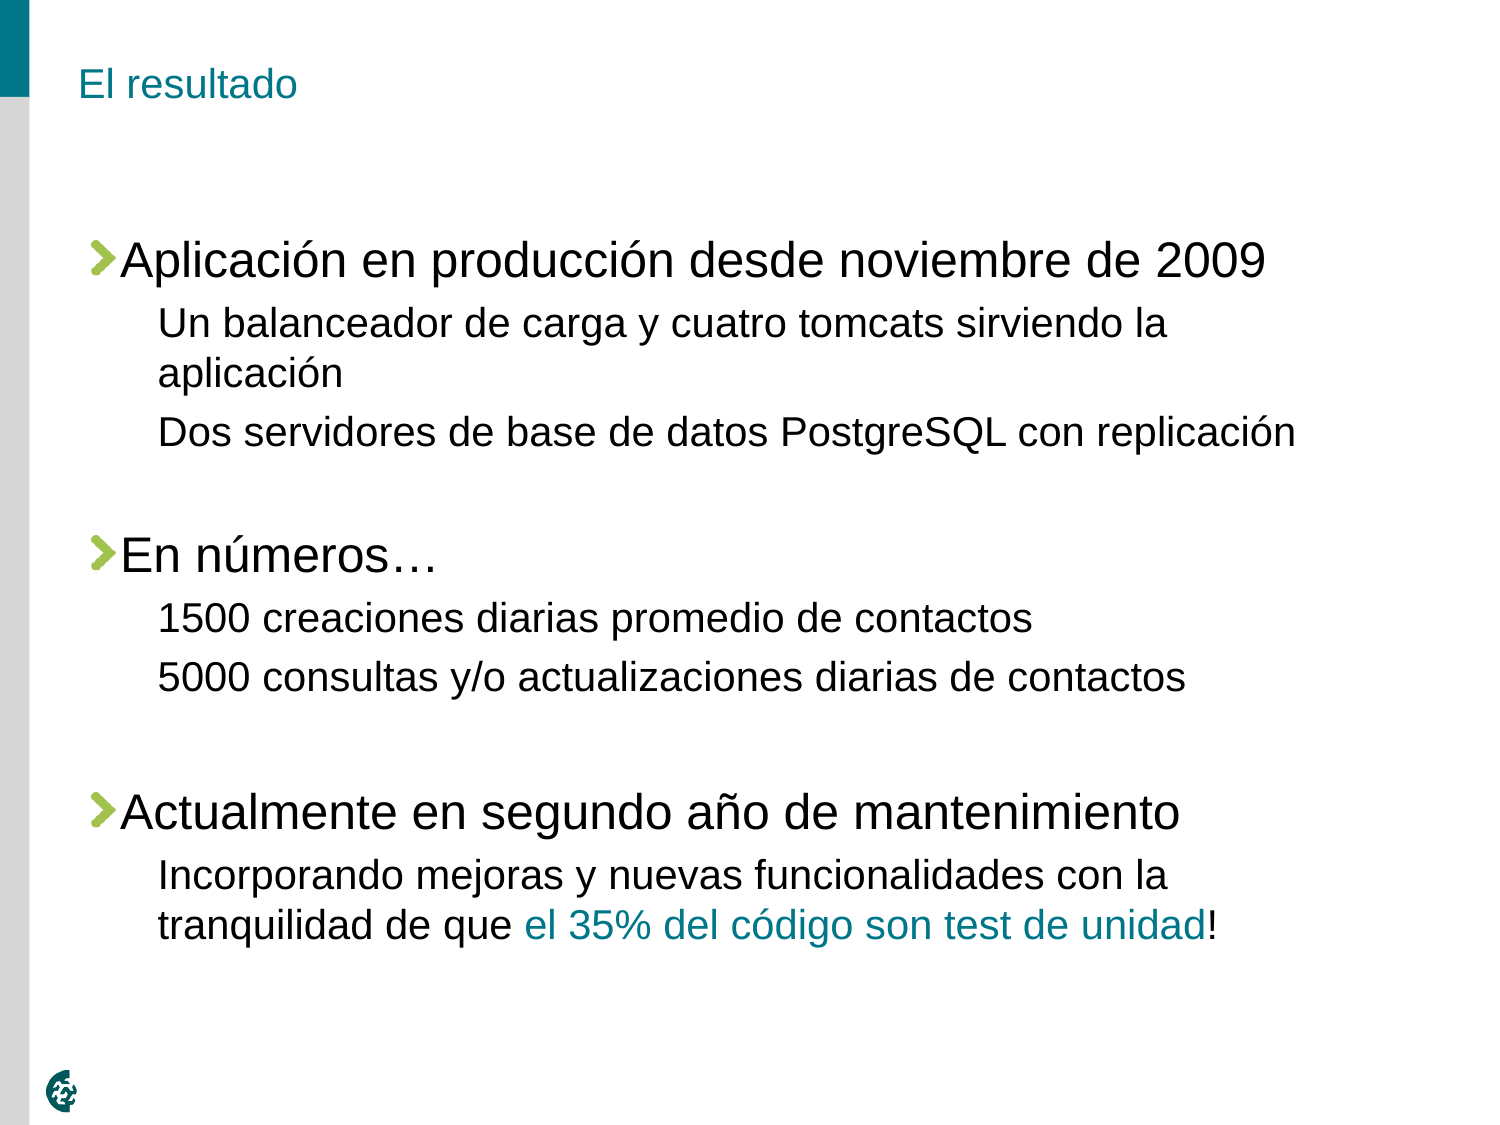

# El resultado

Aplicación en producción desde noviembre de 2009
Un balanceador de carga y cuatro tomcats sirviendo la aplicación
Dos servidores de base de datos PostgreSQL con replicación

En números…
1500 creaciones diarias promedio de contactos
5000 consultas y/o actualizaciones diarias de contactos

Actualmente en segundo año de mantenimiento
Incorporando mejoras y nuevas funcionalidades con la tranquilidad de que el 35% del código son test de unidad!